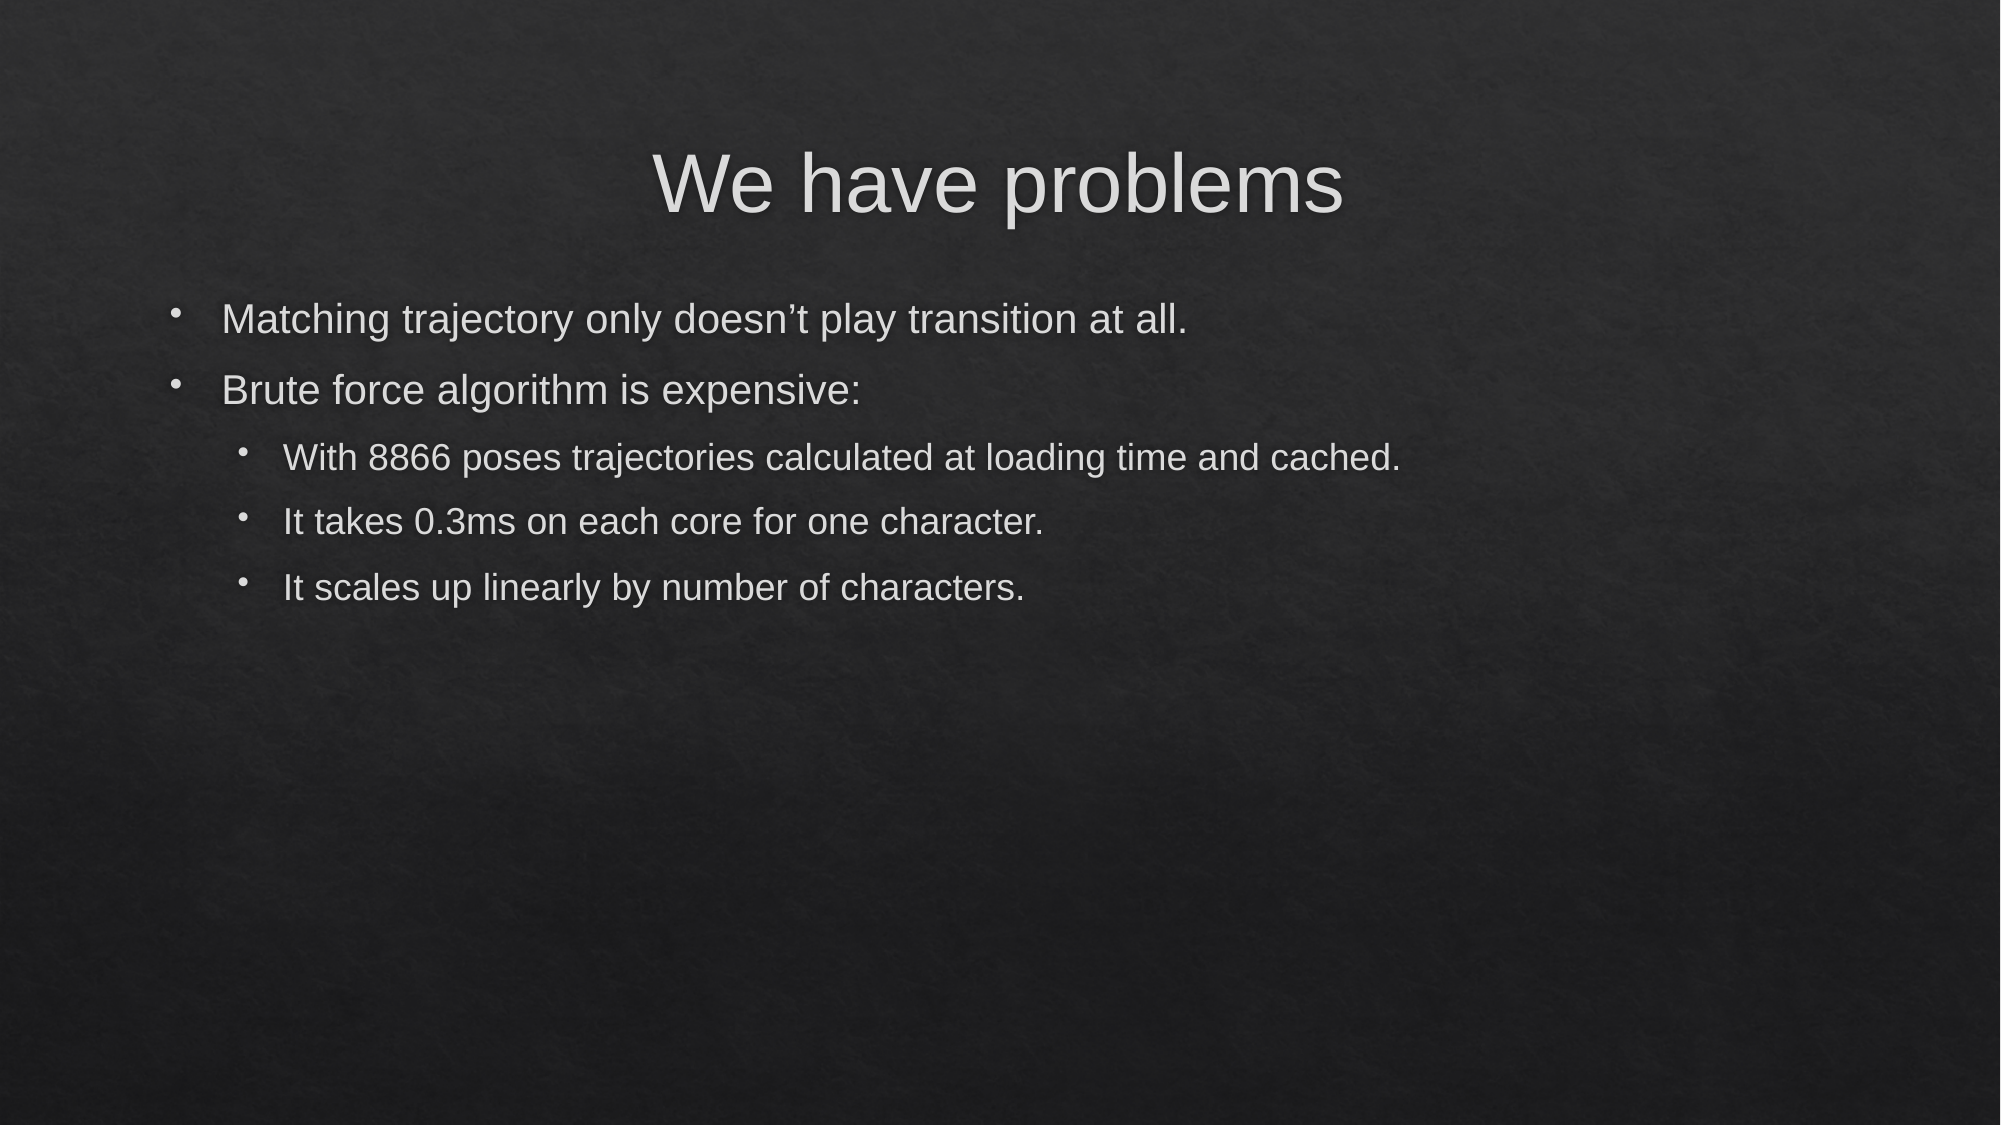

# We have problems
Matching trajectory only doesn’t play transition at all.
Brute force algorithm is expensive:
With 8866 poses trajectories calculated at loading time and cached.
It takes 0.3ms on each core for one character.
It scales up linearly by number of characters.